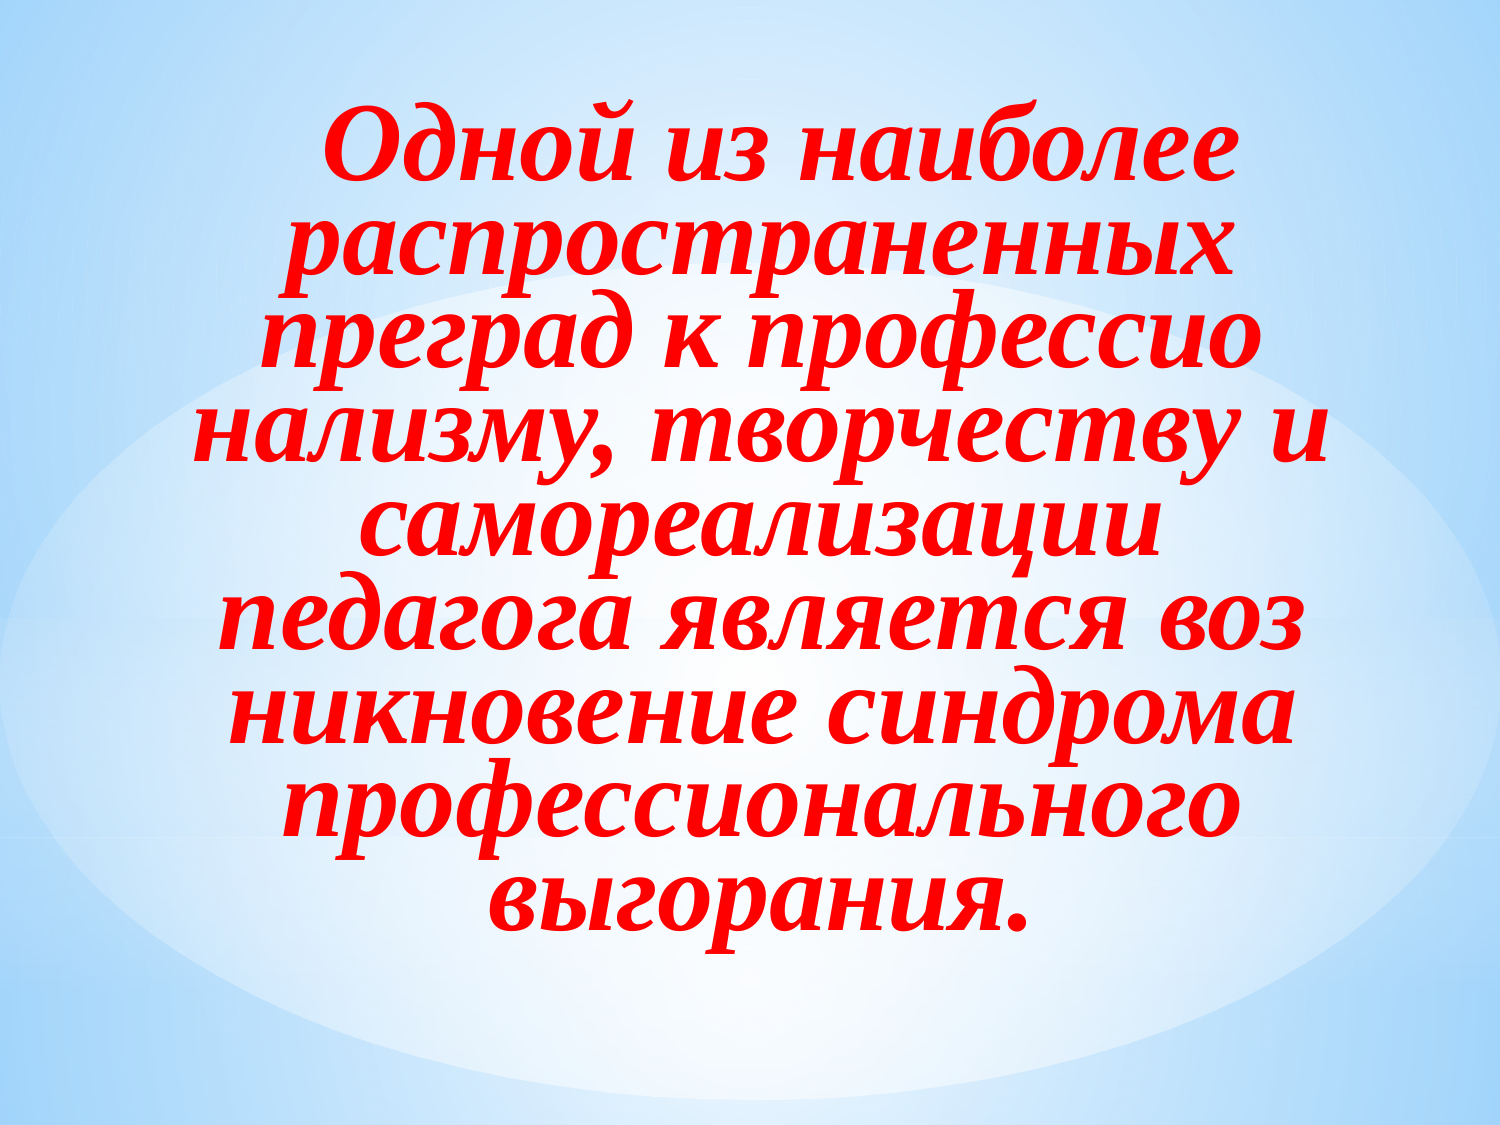

Одной из наиболее распространенных преград к профессио­нализму, творчеству и самореализации педагога является воз­никновение синдрома профессионального выгорания.